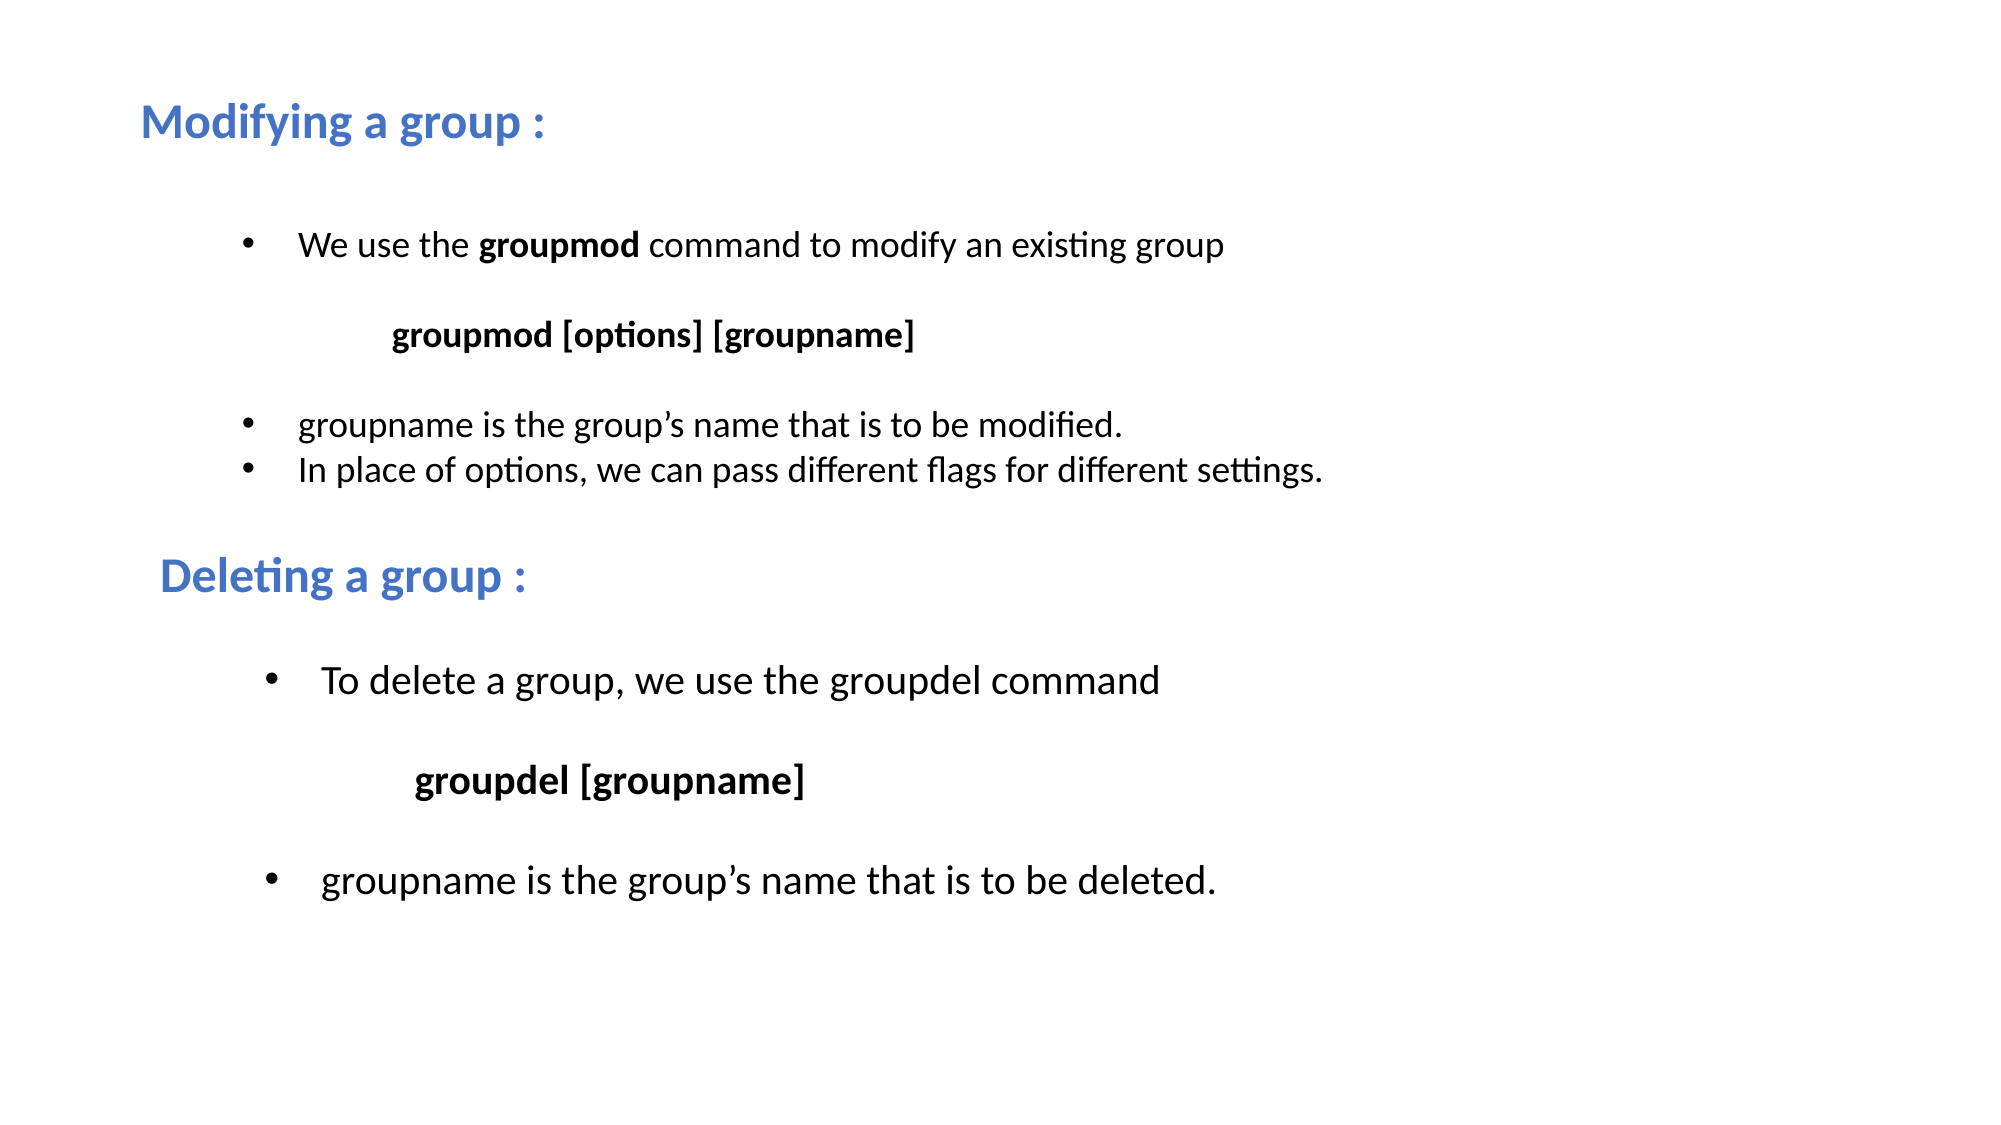

Modifying a group :
We use the groupmod command to modify an existing group

	groupmod [options] [groupname]
groupname is the group’s name that is to be modified.
In place of options, we can pass different flags for different settings.
Deleting a group :
To delete a group, we use the groupdel command

	groupdel [groupname]
groupname is the group’s name that is to be deleted.